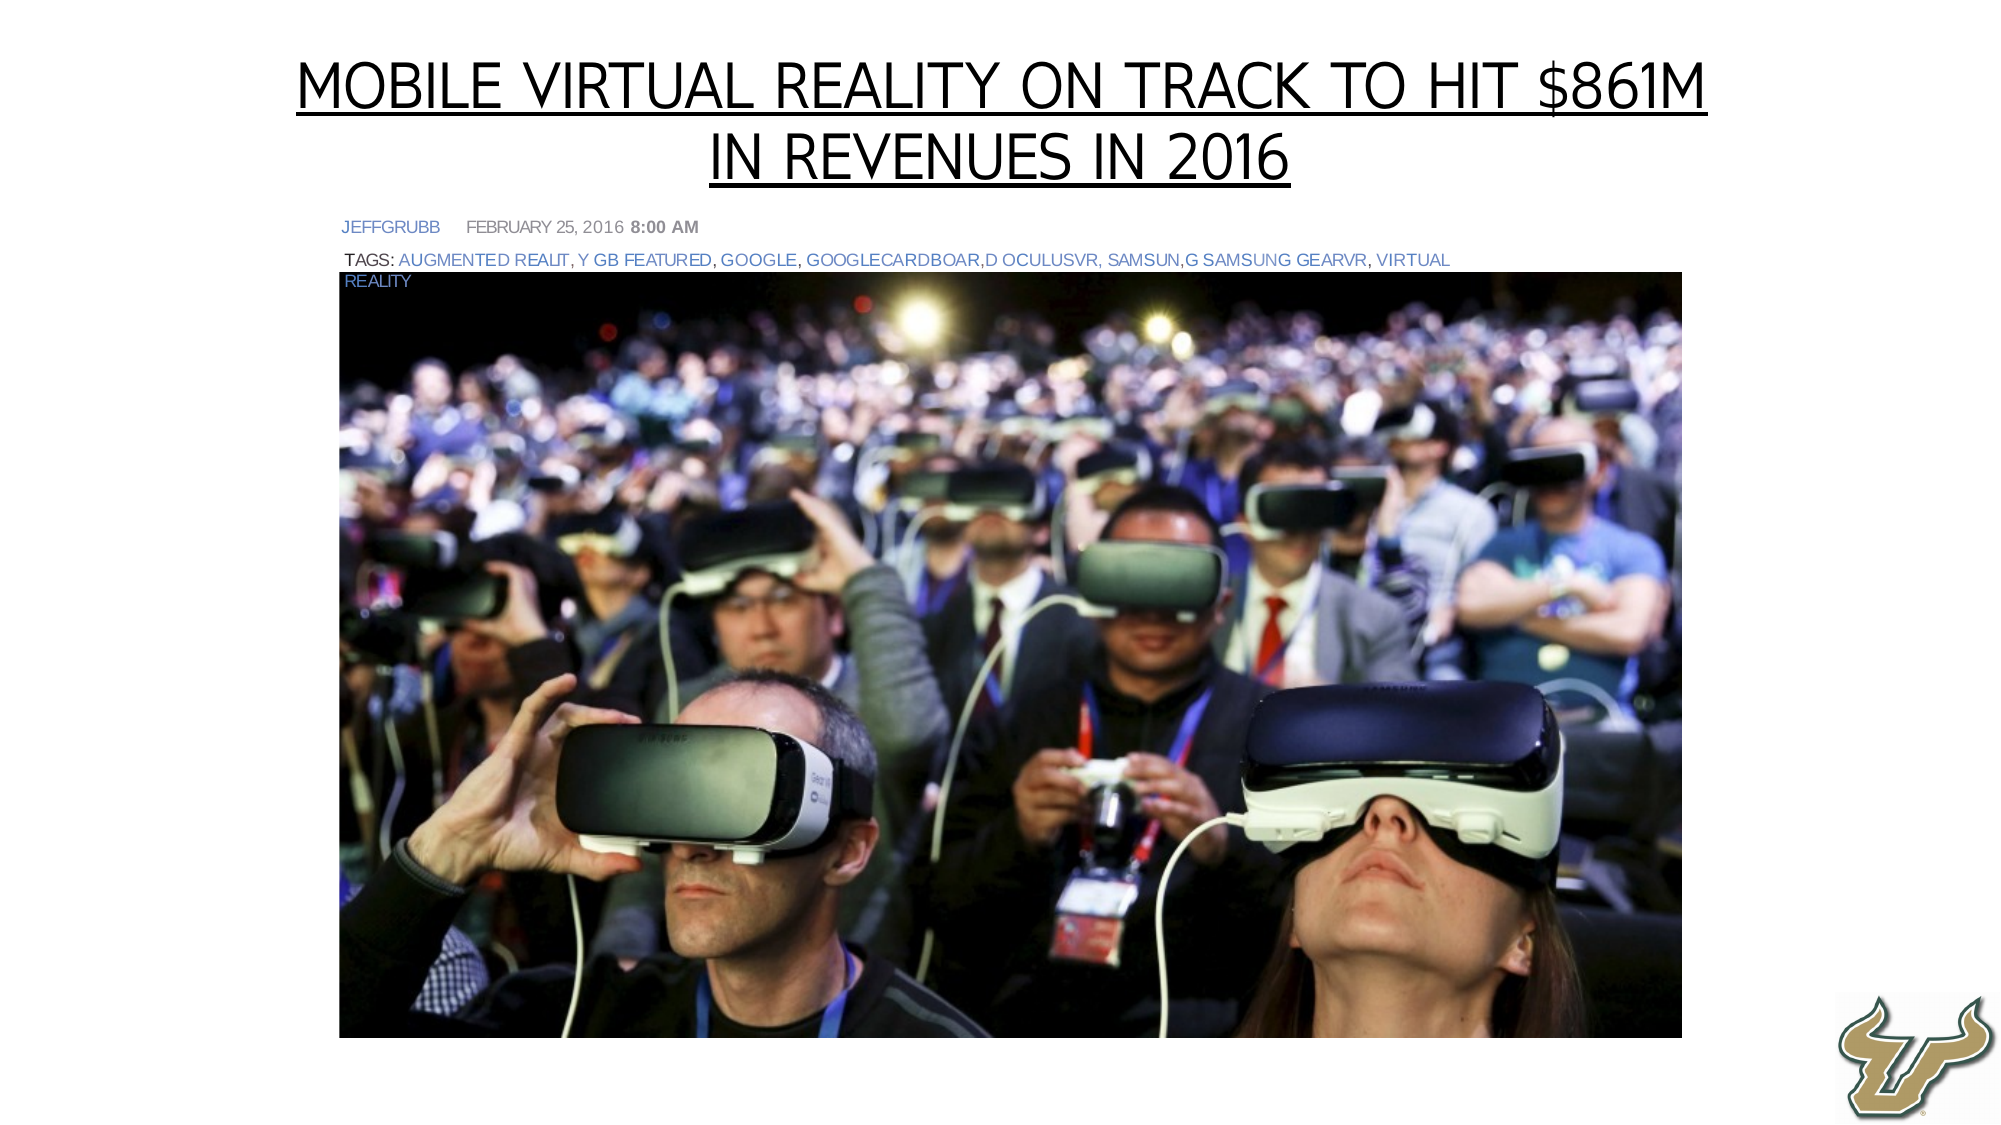

Mobile virtual reality on track to hit $861M in revenues in 2016
JEFFGRUBB	FEBRUARY 25, 2016 8:00 AM
TAGS: AUGMENTED REALIT, Y GB FEATURED, GOOGLE, GOOGLECARDBOAR,D OCULUSVR, SAMSUN,G SAMSUNG GEARVR, VIRTUAL REALITY